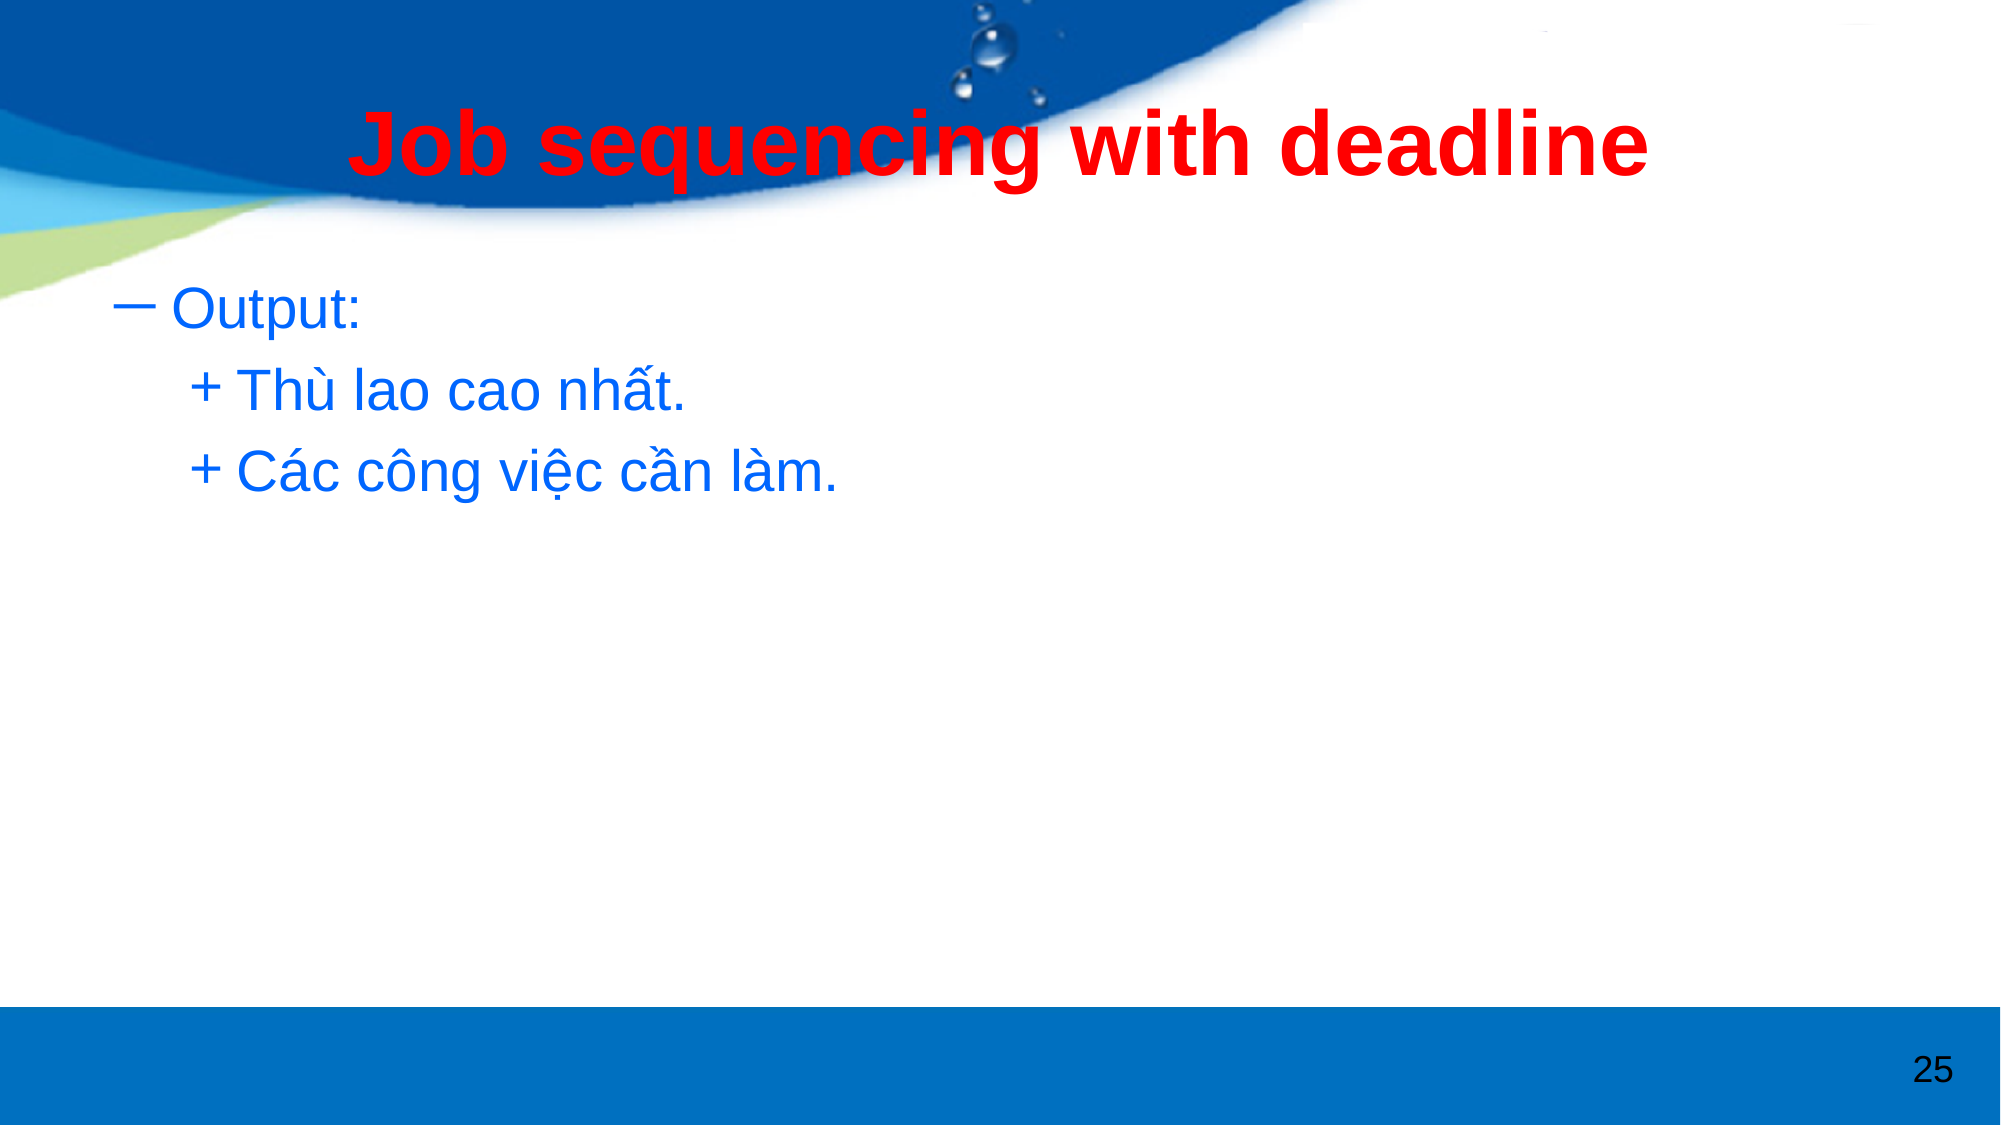

# Job sequencing with deadline
Output:
Thù lao cao nhất.
Các công việc cần làm.